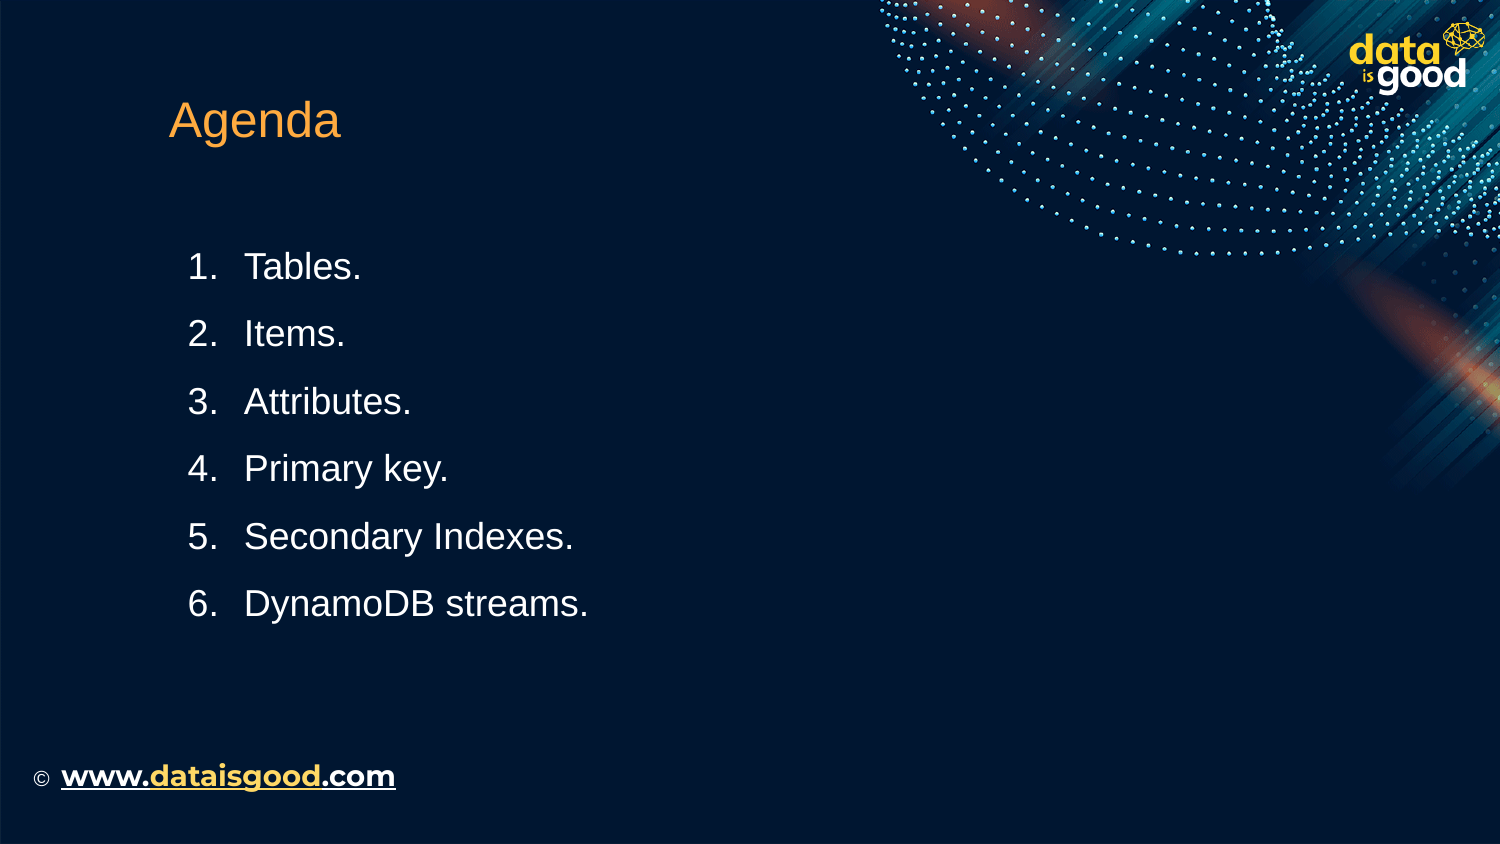

# Agenda
Tables.
Items.
Attributes.
Primary key.
Secondary Indexes.
DynamoDB streams.